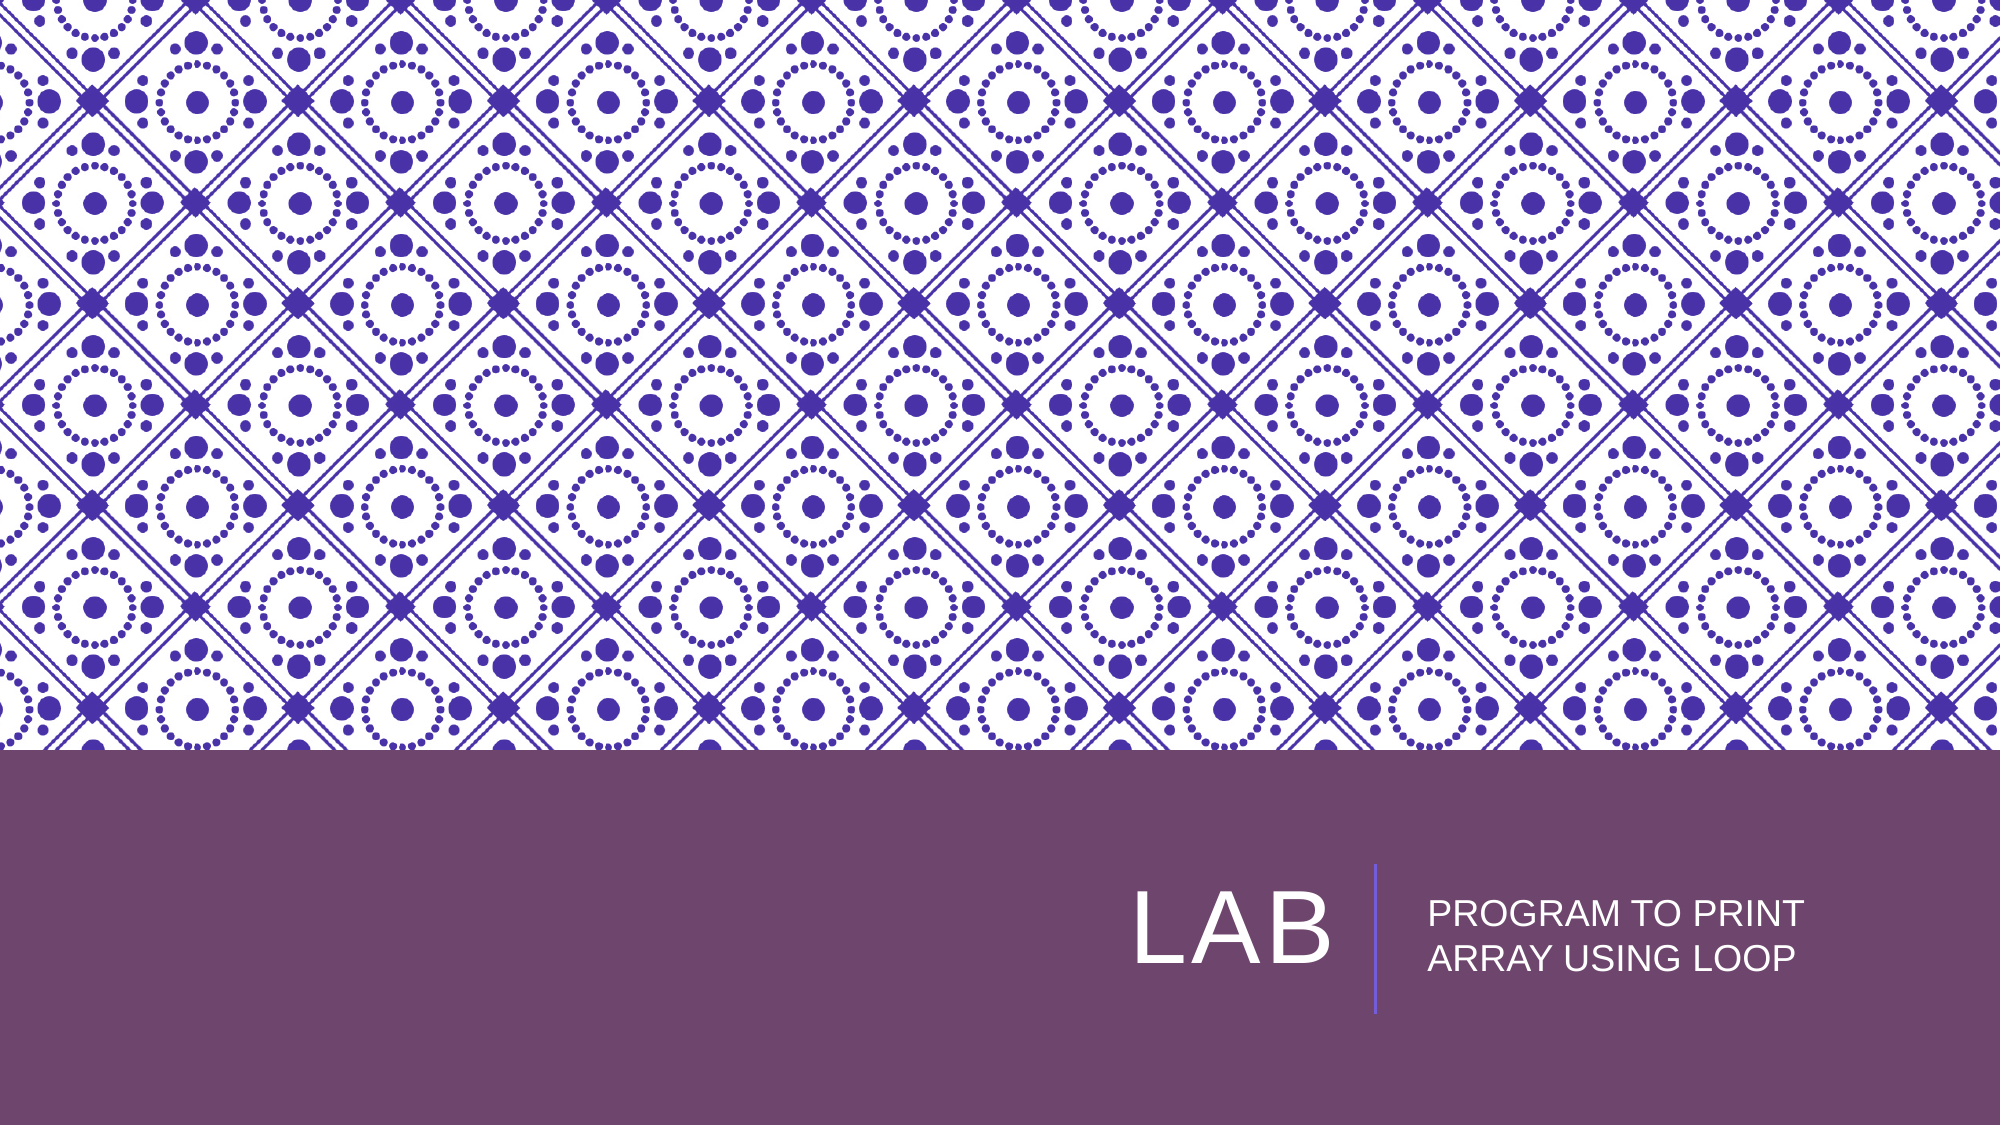

# LAB
PROGRAM TO PRINT ARRAY USING LOOP